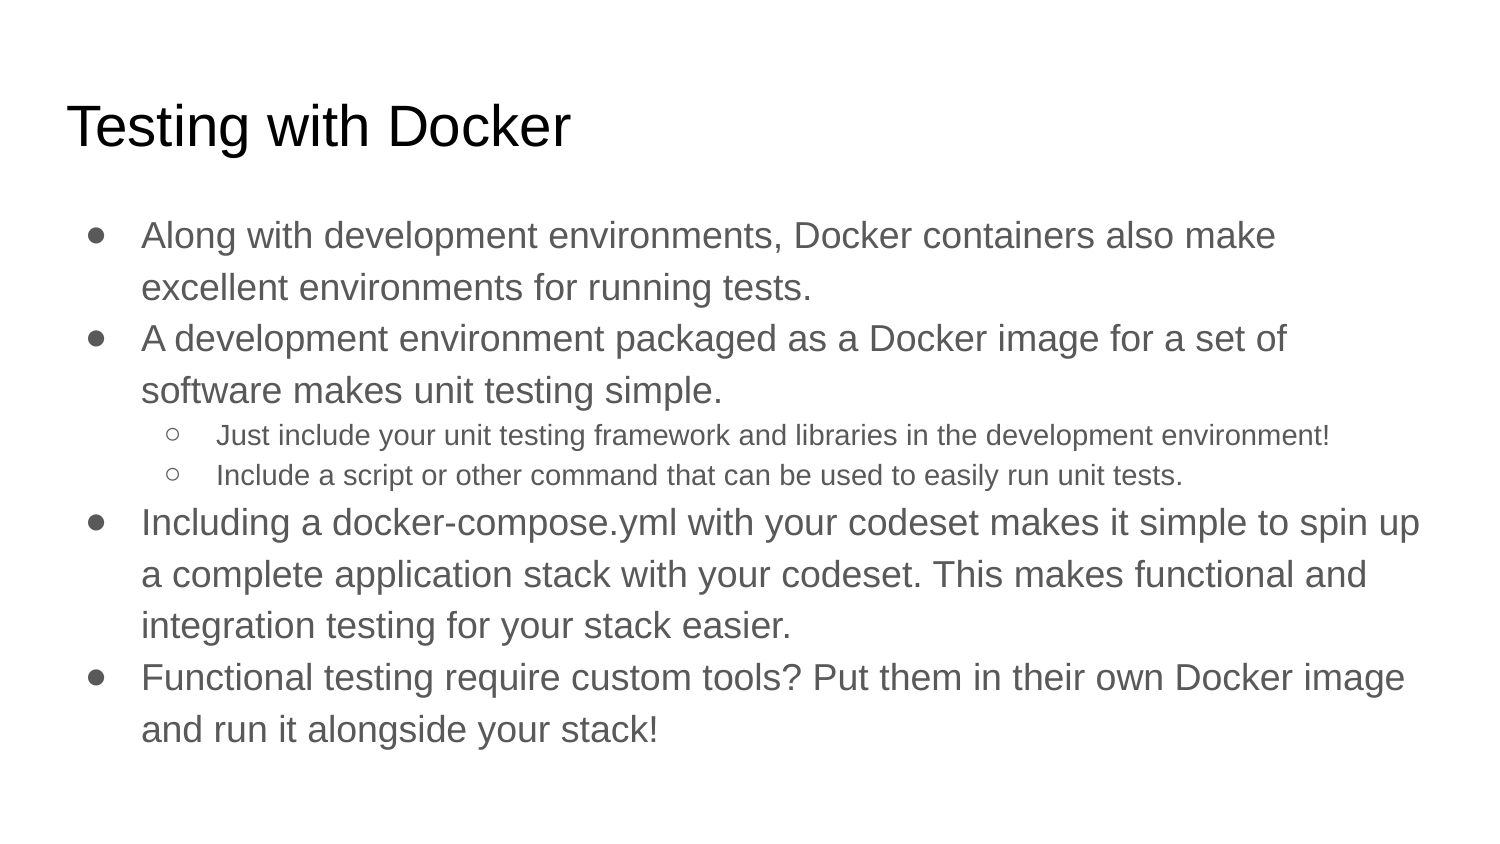

# Testing with Docker
Along with development environments, Docker containers also make excellent environments for running tests.
A development environment packaged as a Docker image for a set of software makes unit testing simple.
Just include your unit testing framework and libraries in the development environment!
Include a script or other command that can be used to easily run unit tests.
Including a docker-compose.yml with your codeset makes it simple to spin up a complete application stack with your codeset. This makes functional and integration testing for your stack easier.
Functional testing require custom tools? Put them in their own Docker image and run it alongside your stack!